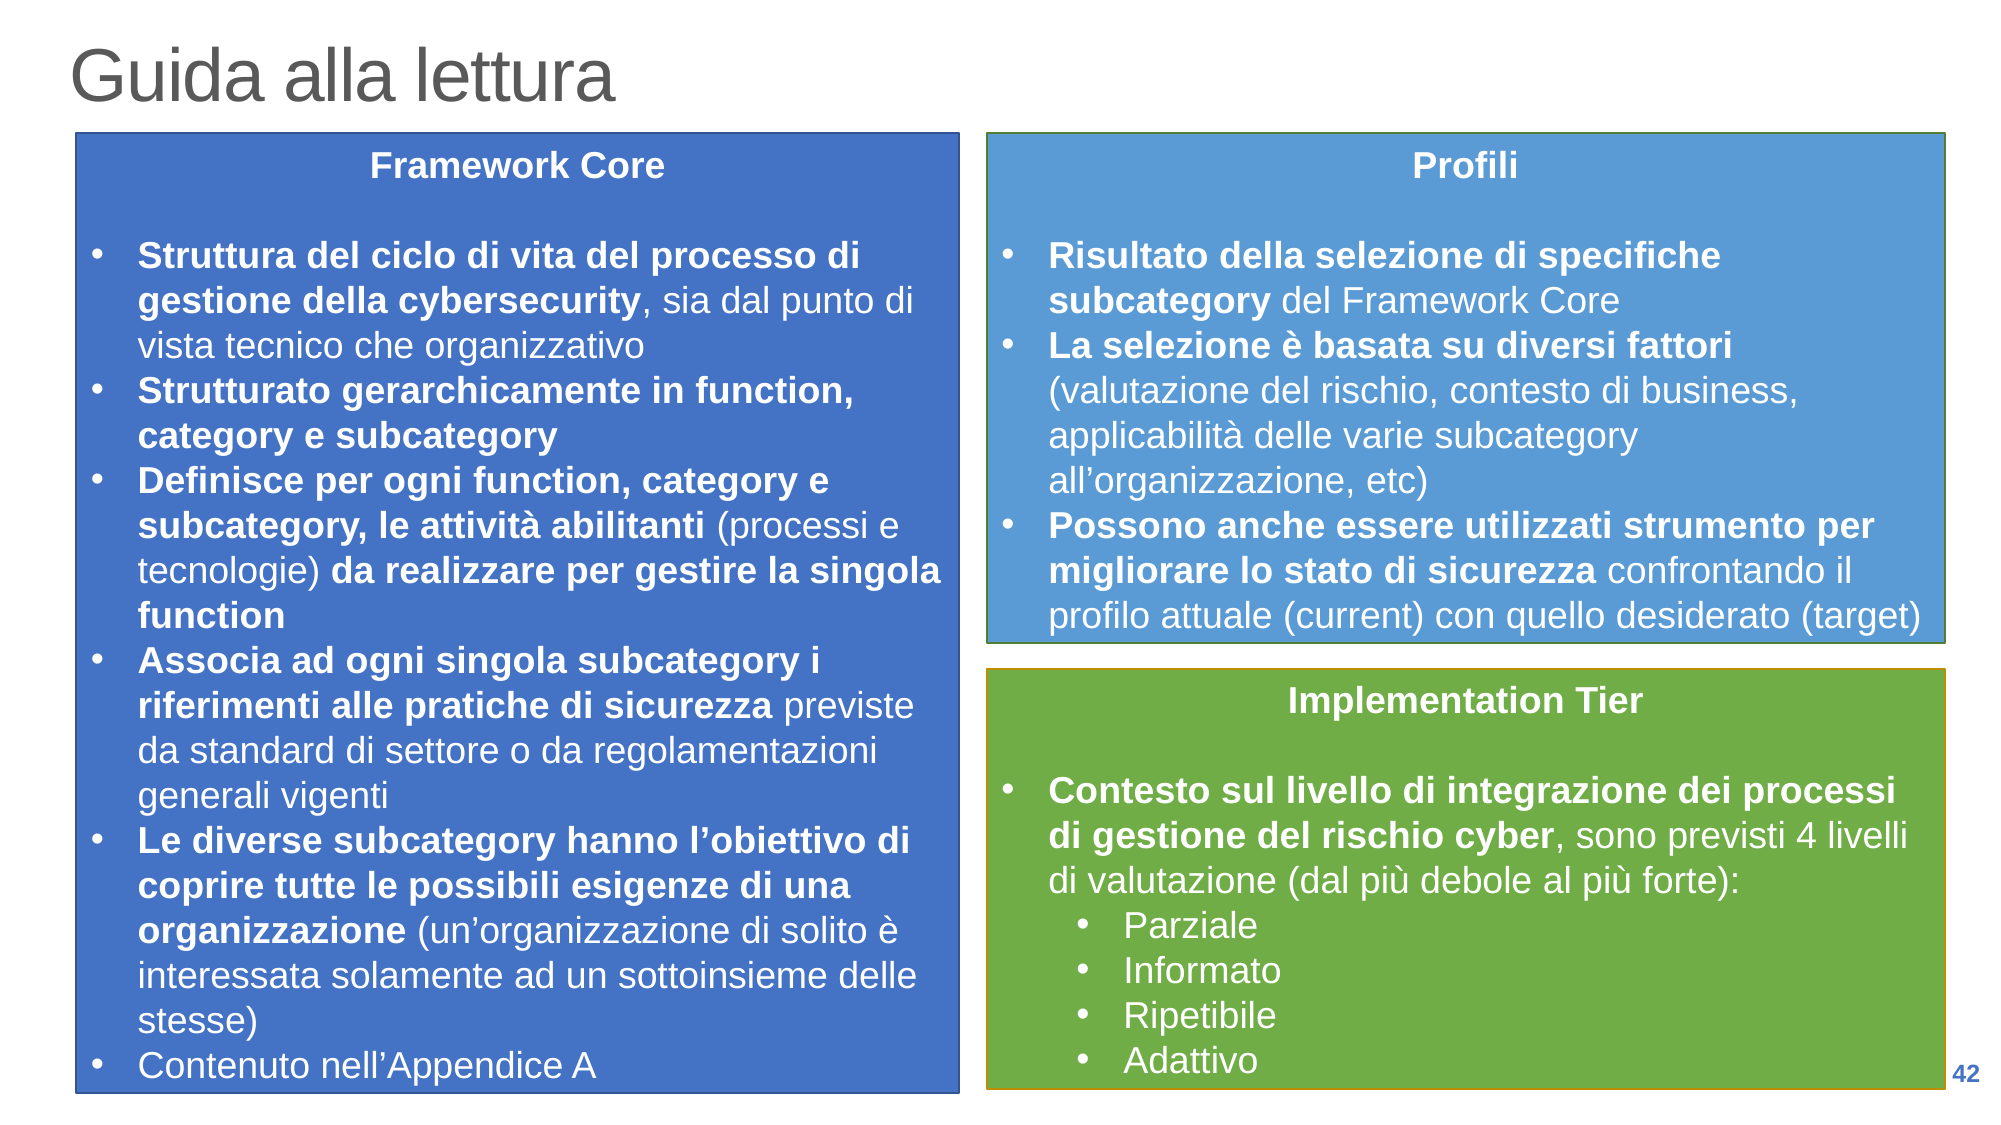

Guida alla lettura
Framework Core

Struttura del ciclo di vita del processo di gestione della cybersecurity, sia dal punto di vista tecnico che organizzativo
Strutturato gerarchicamente in function, category e subcategory
Definisce per ogni function, category e subcategory, le attività abilitanti (processi e tecnologie) da realizzare per gestire la singola function
Associa ad ogni singola subcategory i riferimenti alle pratiche di sicurezza previste da standard di settore o da regolamentazioni generali vigenti
Le diverse subcategory hanno l’obiettivo di coprire tutte le possibili esigenze di una organizzazione (un’organizzazione di solito è interessata solamente ad un sottoinsieme delle stesse)
Contenuto nell’Appendice A
Profili

Risultato della selezione di specifiche subcategory del Framework Core
La selezione è basata su diversi fattori (valutazione del rischio, contesto di business, applicabilità delle varie subcategory all’organizzazione, etc)
Possono anche essere utilizzati strumento per migliorare lo stato di sicurezza confrontando il profilo attuale (current) con quello desiderato (target)
Implementation Tier

Contesto sul livello di integrazione dei processi di gestione del rischio cyber, sono previsti 4 livelli di valutazione (dal più debole al più forte):
Parziale
Informato
Ripetibile
Adattivo
www.wpc2019.it
42